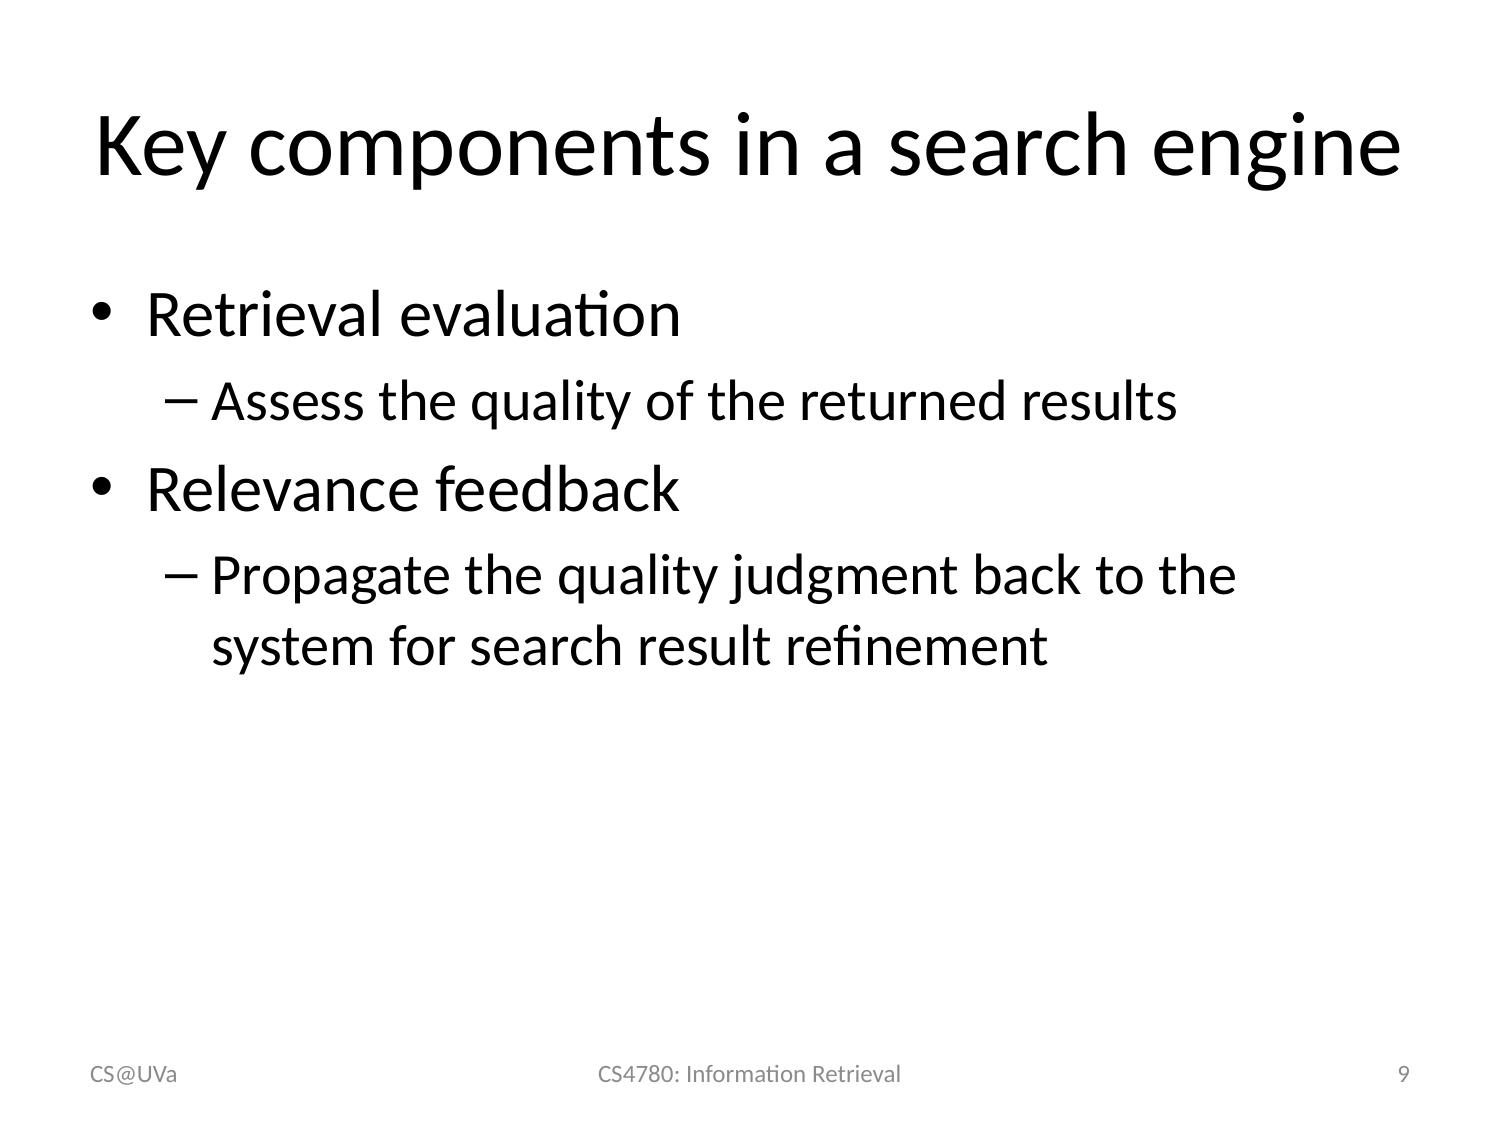

# Key components in a search engine
Retrieval evaluation
Assess the quality of the returned results
Relevance feedback
Propagate the quality judgment back to the system for search result refinement
CS@UVa
CS4780: Information Retrieval
9